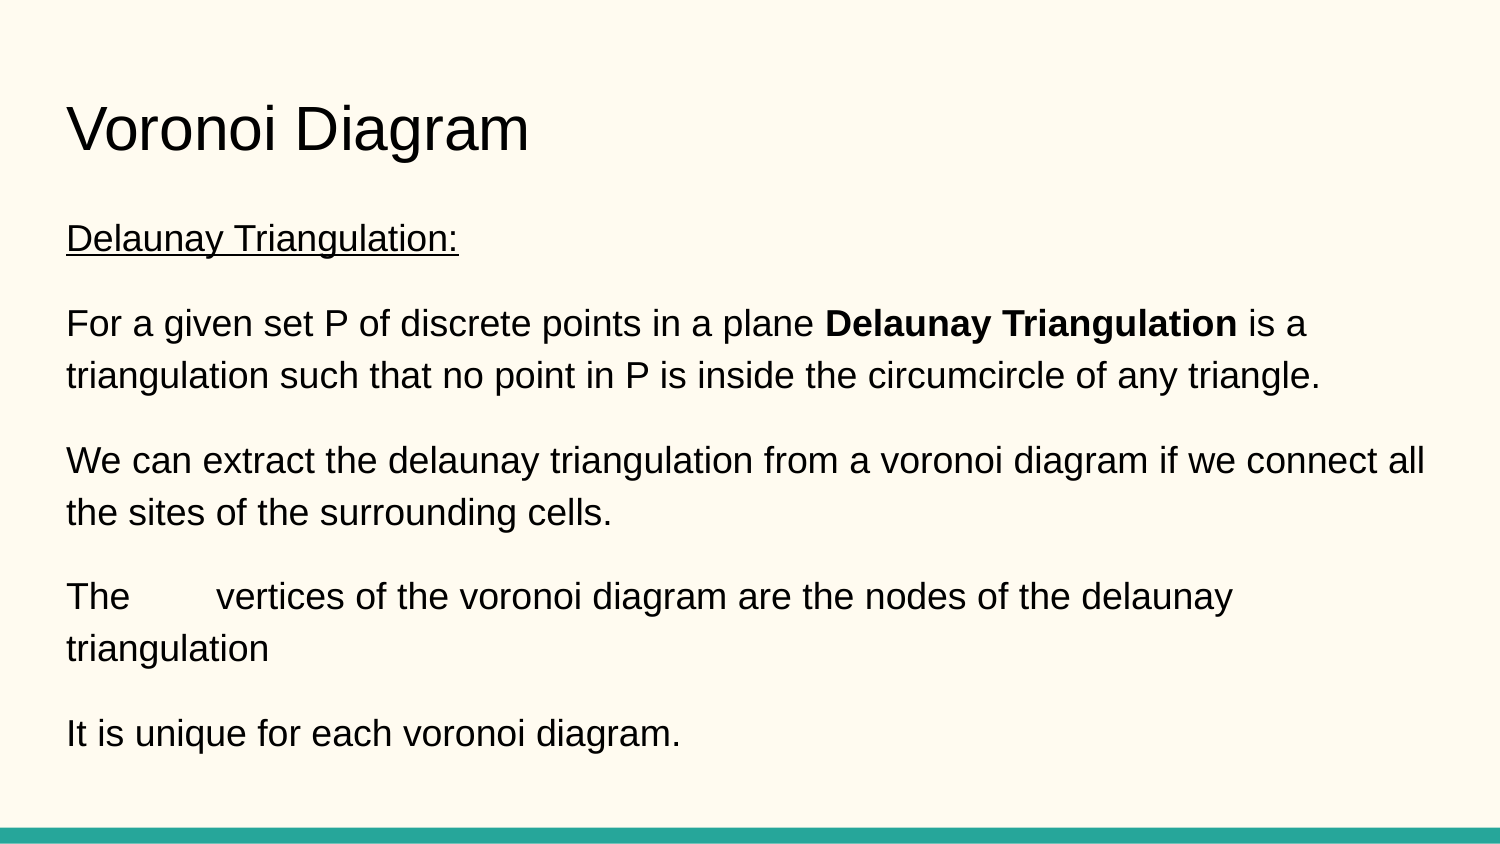

# Voronoi Diagram
Delaunay Triangulation:
For a given set P of discrete points in a plane Delaunay Triangulation is a triangulation such that no point in P is inside the circumcircle of any triangle.
We can extract the delaunay triangulation from a voronoi diagram if we connect all the sites of the surrounding cells.
The 	vertices of the voronoi diagram are the nodes of the delaunay triangulation
It is unique for each voronoi diagram.